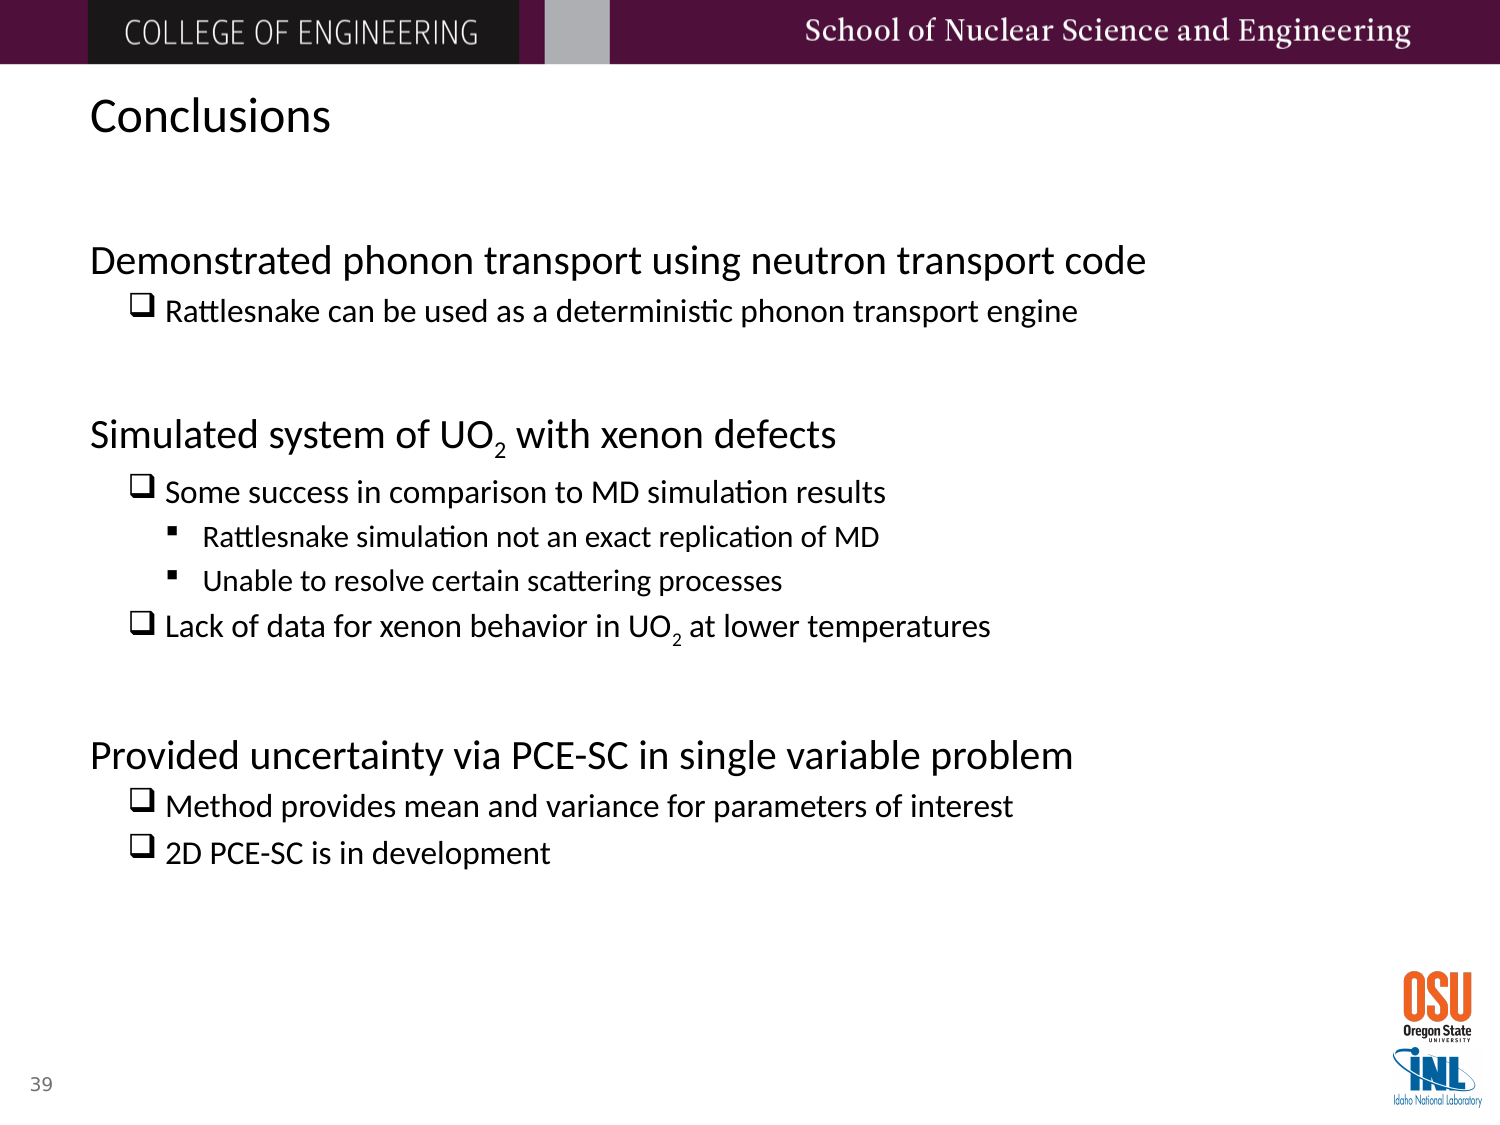

# Conclusions
Demonstrated phonon transport using neutron transport code
Rattlesnake can be used as a deterministic phonon transport engine

Simulated system of UO2 with xenon defects
Some success in comparison to MD simulation results
Rattlesnake simulation not an exact replication of MD
Unable to resolve certain scattering processes
Lack of data for xenon behavior in UO2 at lower temperatures

Provided uncertainty via PCE-SC in single variable problem
Method provides mean and variance for parameters of interest
2D PCE-SC is in development
39